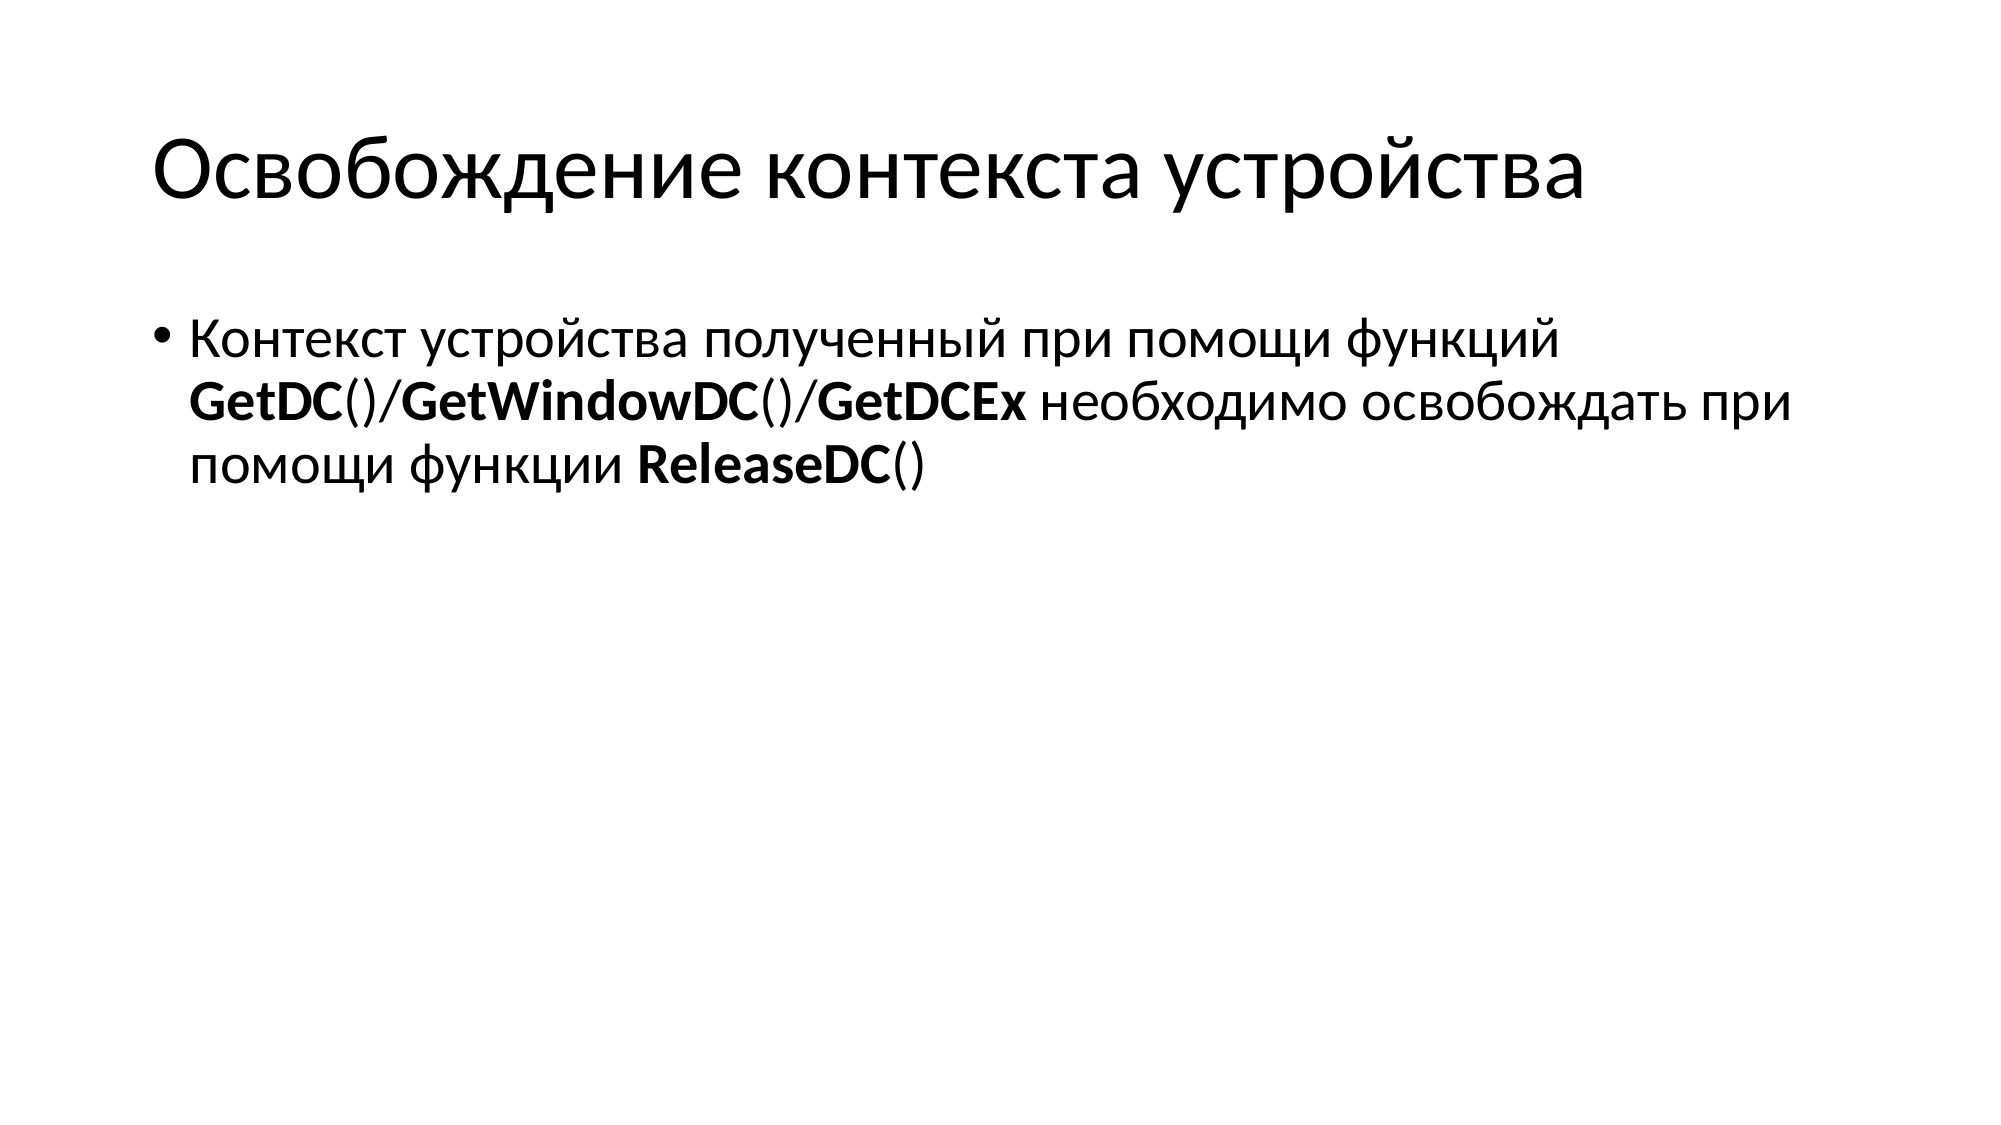

# Освобождение контекста устройства
Контекст устройства полученный при помощи функций GetDC()/GetWindowDC()/GetDCEx необходимо освобождать при помощи функции ReleaseDC()